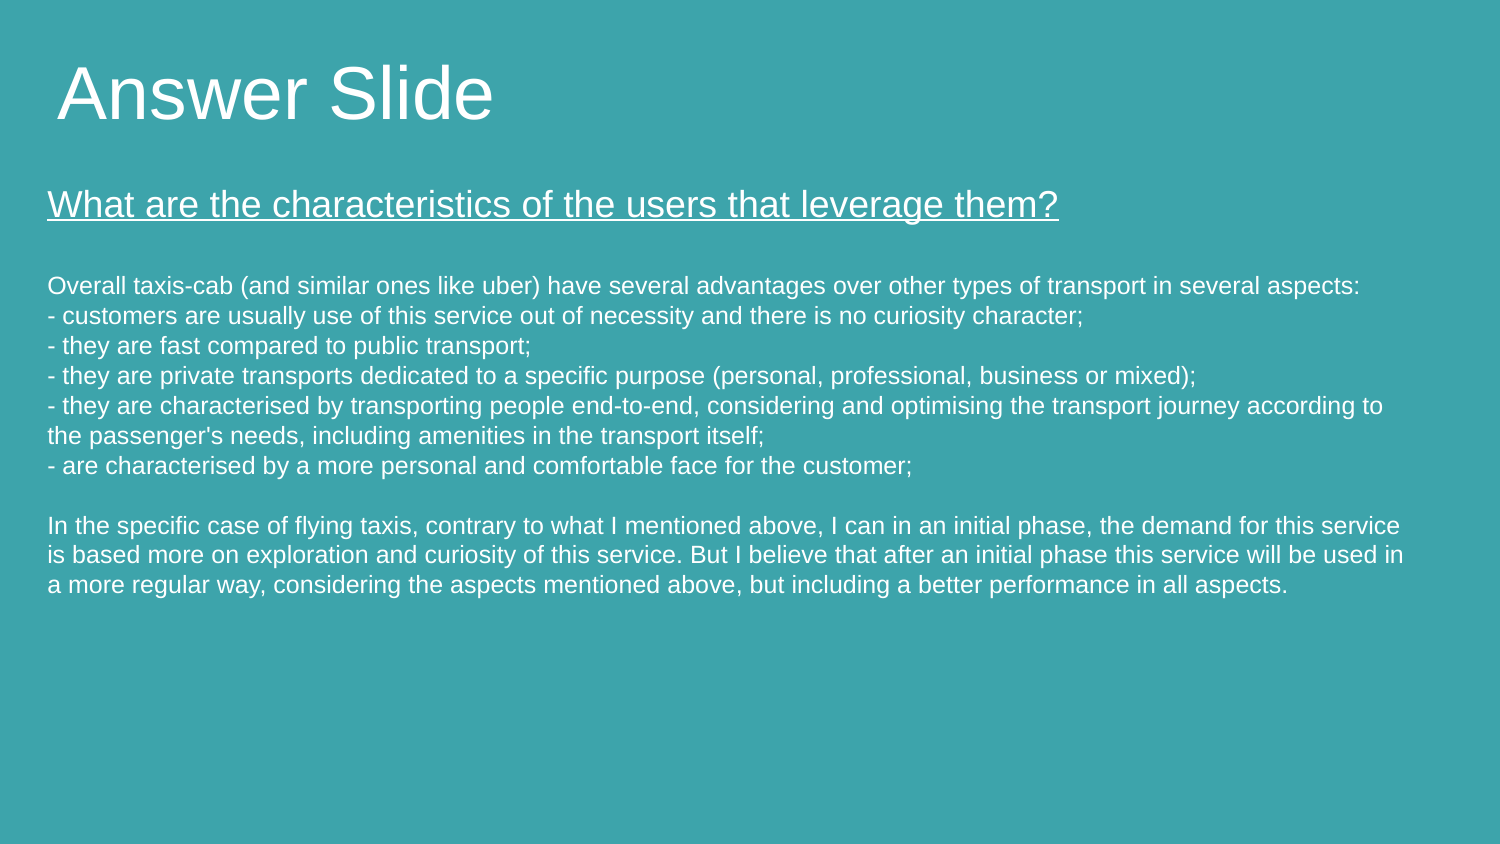

# Answer Slide

What are the characteristics of the users that leverage them?
Overall taxis-cab (and similar ones like uber) have several advantages over other types of transport in several aspects:
- customers are usually use of this service out of necessity and there is no curiosity character;
- they are fast compared to public transport;
- they are private transports dedicated to a specific purpose (personal, professional, business or mixed);
- they are characterised by transporting people end-to-end, considering and optimising the transport journey according to the passenger's needs, including amenities in the transport itself;
- are characterised by a more personal and comfortable face for the customer;
In the specific case of flying taxis, contrary to what I mentioned above, I can in an initial phase, the demand for this service is based more on exploration and curiosity of this service. But I believe that after an initial phase this service will be used in a more regular way, considering the aspects mentioned above, but including a better performance in all aspects.